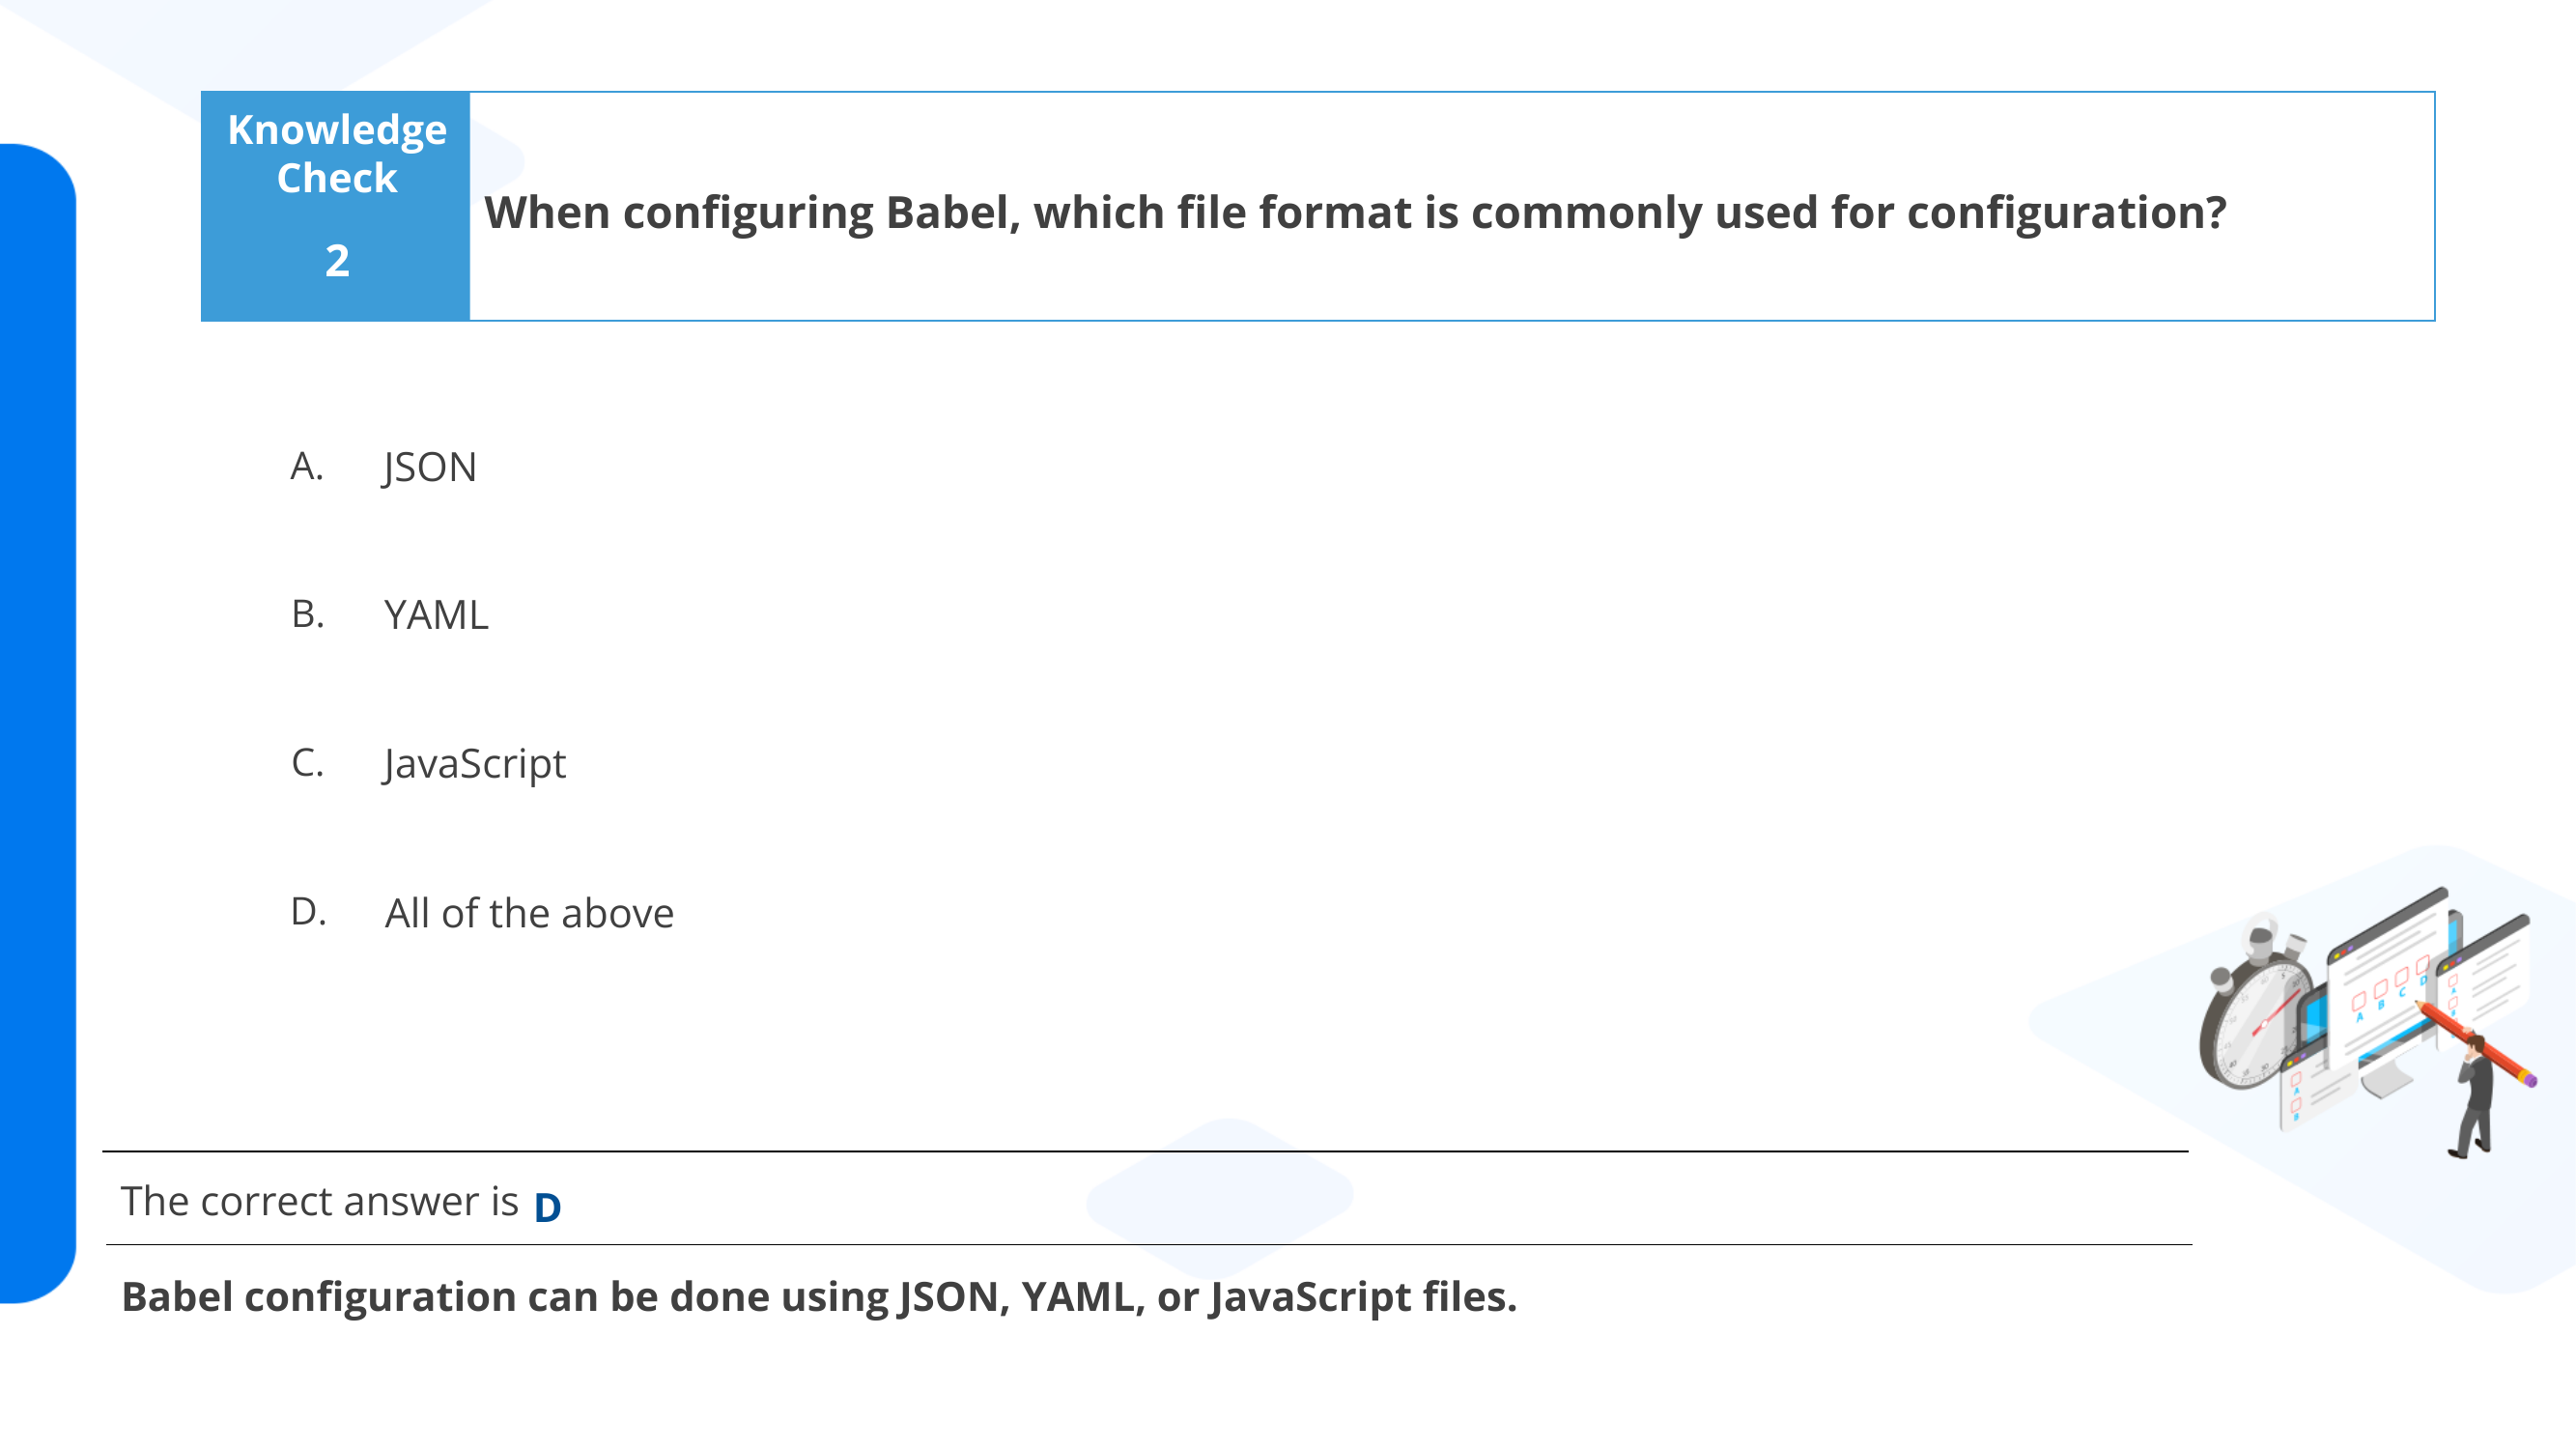

When configuring Babel, which file format is commonly used for configuration?
2
JSON
YAML
JavaScript
All of the above
D
Babel configuration can be done using JSON, YAML, or JavaScript files.